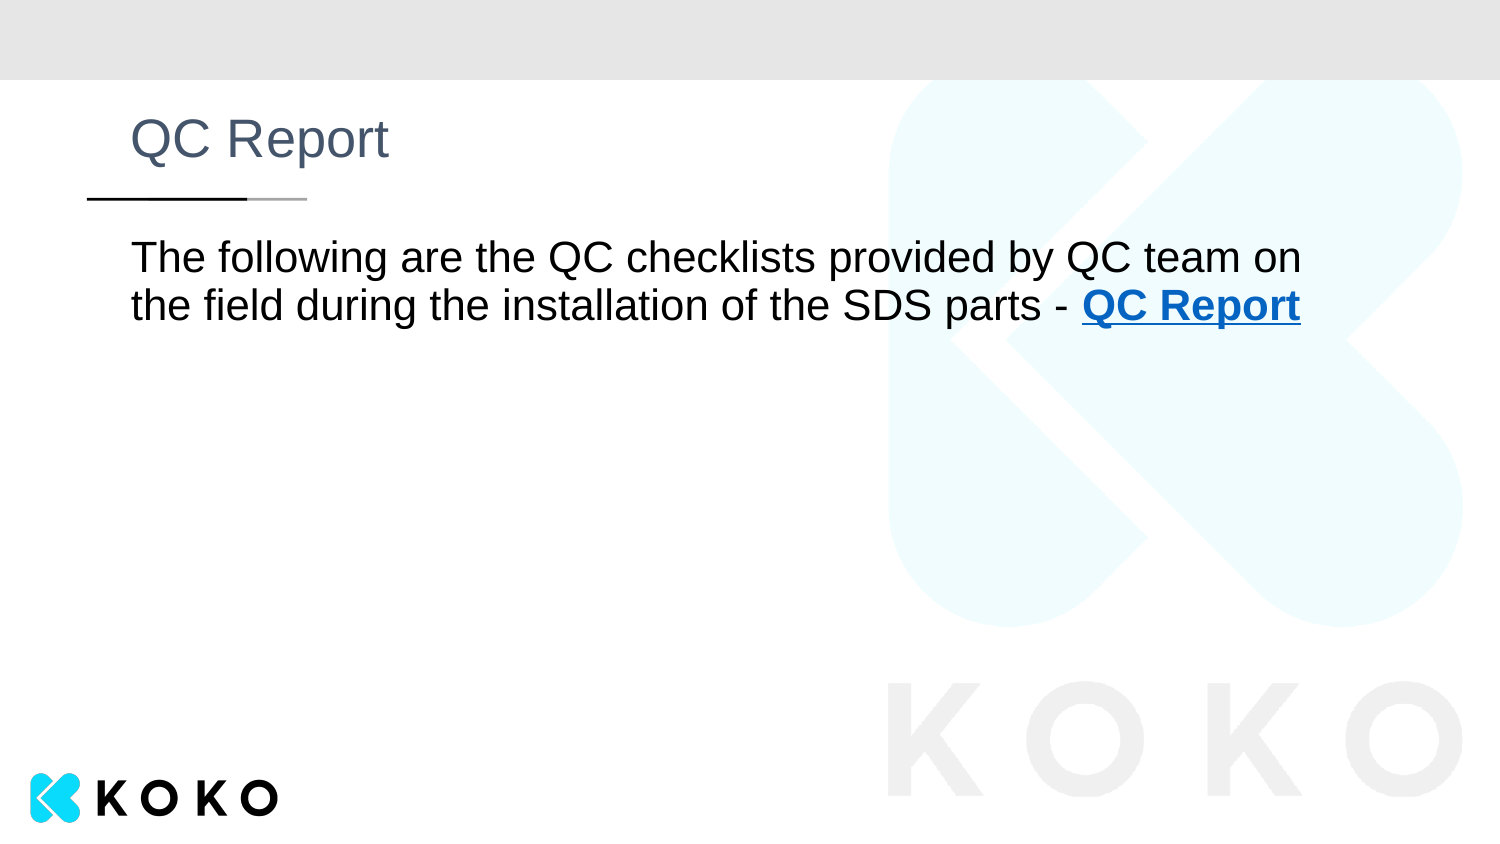

# QC Report
The following are the QC checklists provided by QC team on the field during the installation of the SDS parts - QC Report